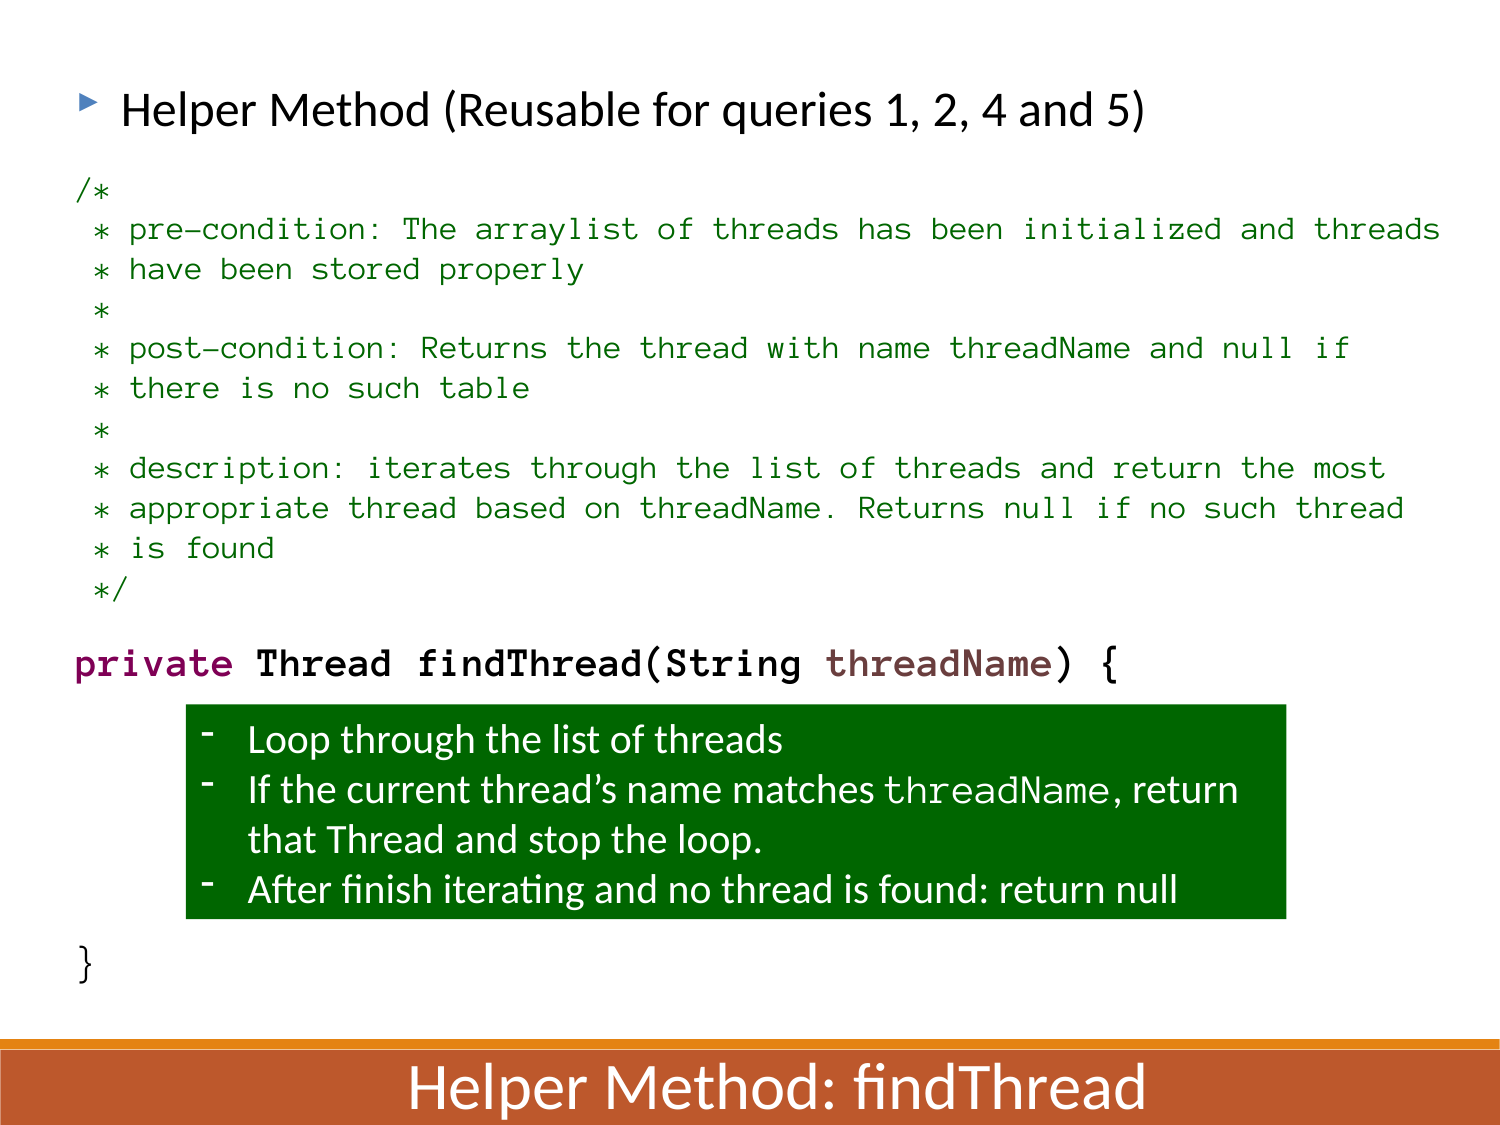

Helper Method (Reusable for queries 1, 2, 4 and 5)

/*
 * pre-condition: The arraylist of threads has been initialized and threads
 * have been stored properly
 *
 * post-condition: Returns the thread with name threadName and null if
 * there is no such table
 *
 * description: iterates through the list of threads and return the most
 * appropriate thread based on threadName. Returns null if no such thread
 * is found
 */

private Thread findThread(String threadName) {

}
Loop through the list of threads
If the current thread’s name matches threadName, return that Thread and stop the loop.
After finish iterating and no thread is found: return null
Helper Method: findThread